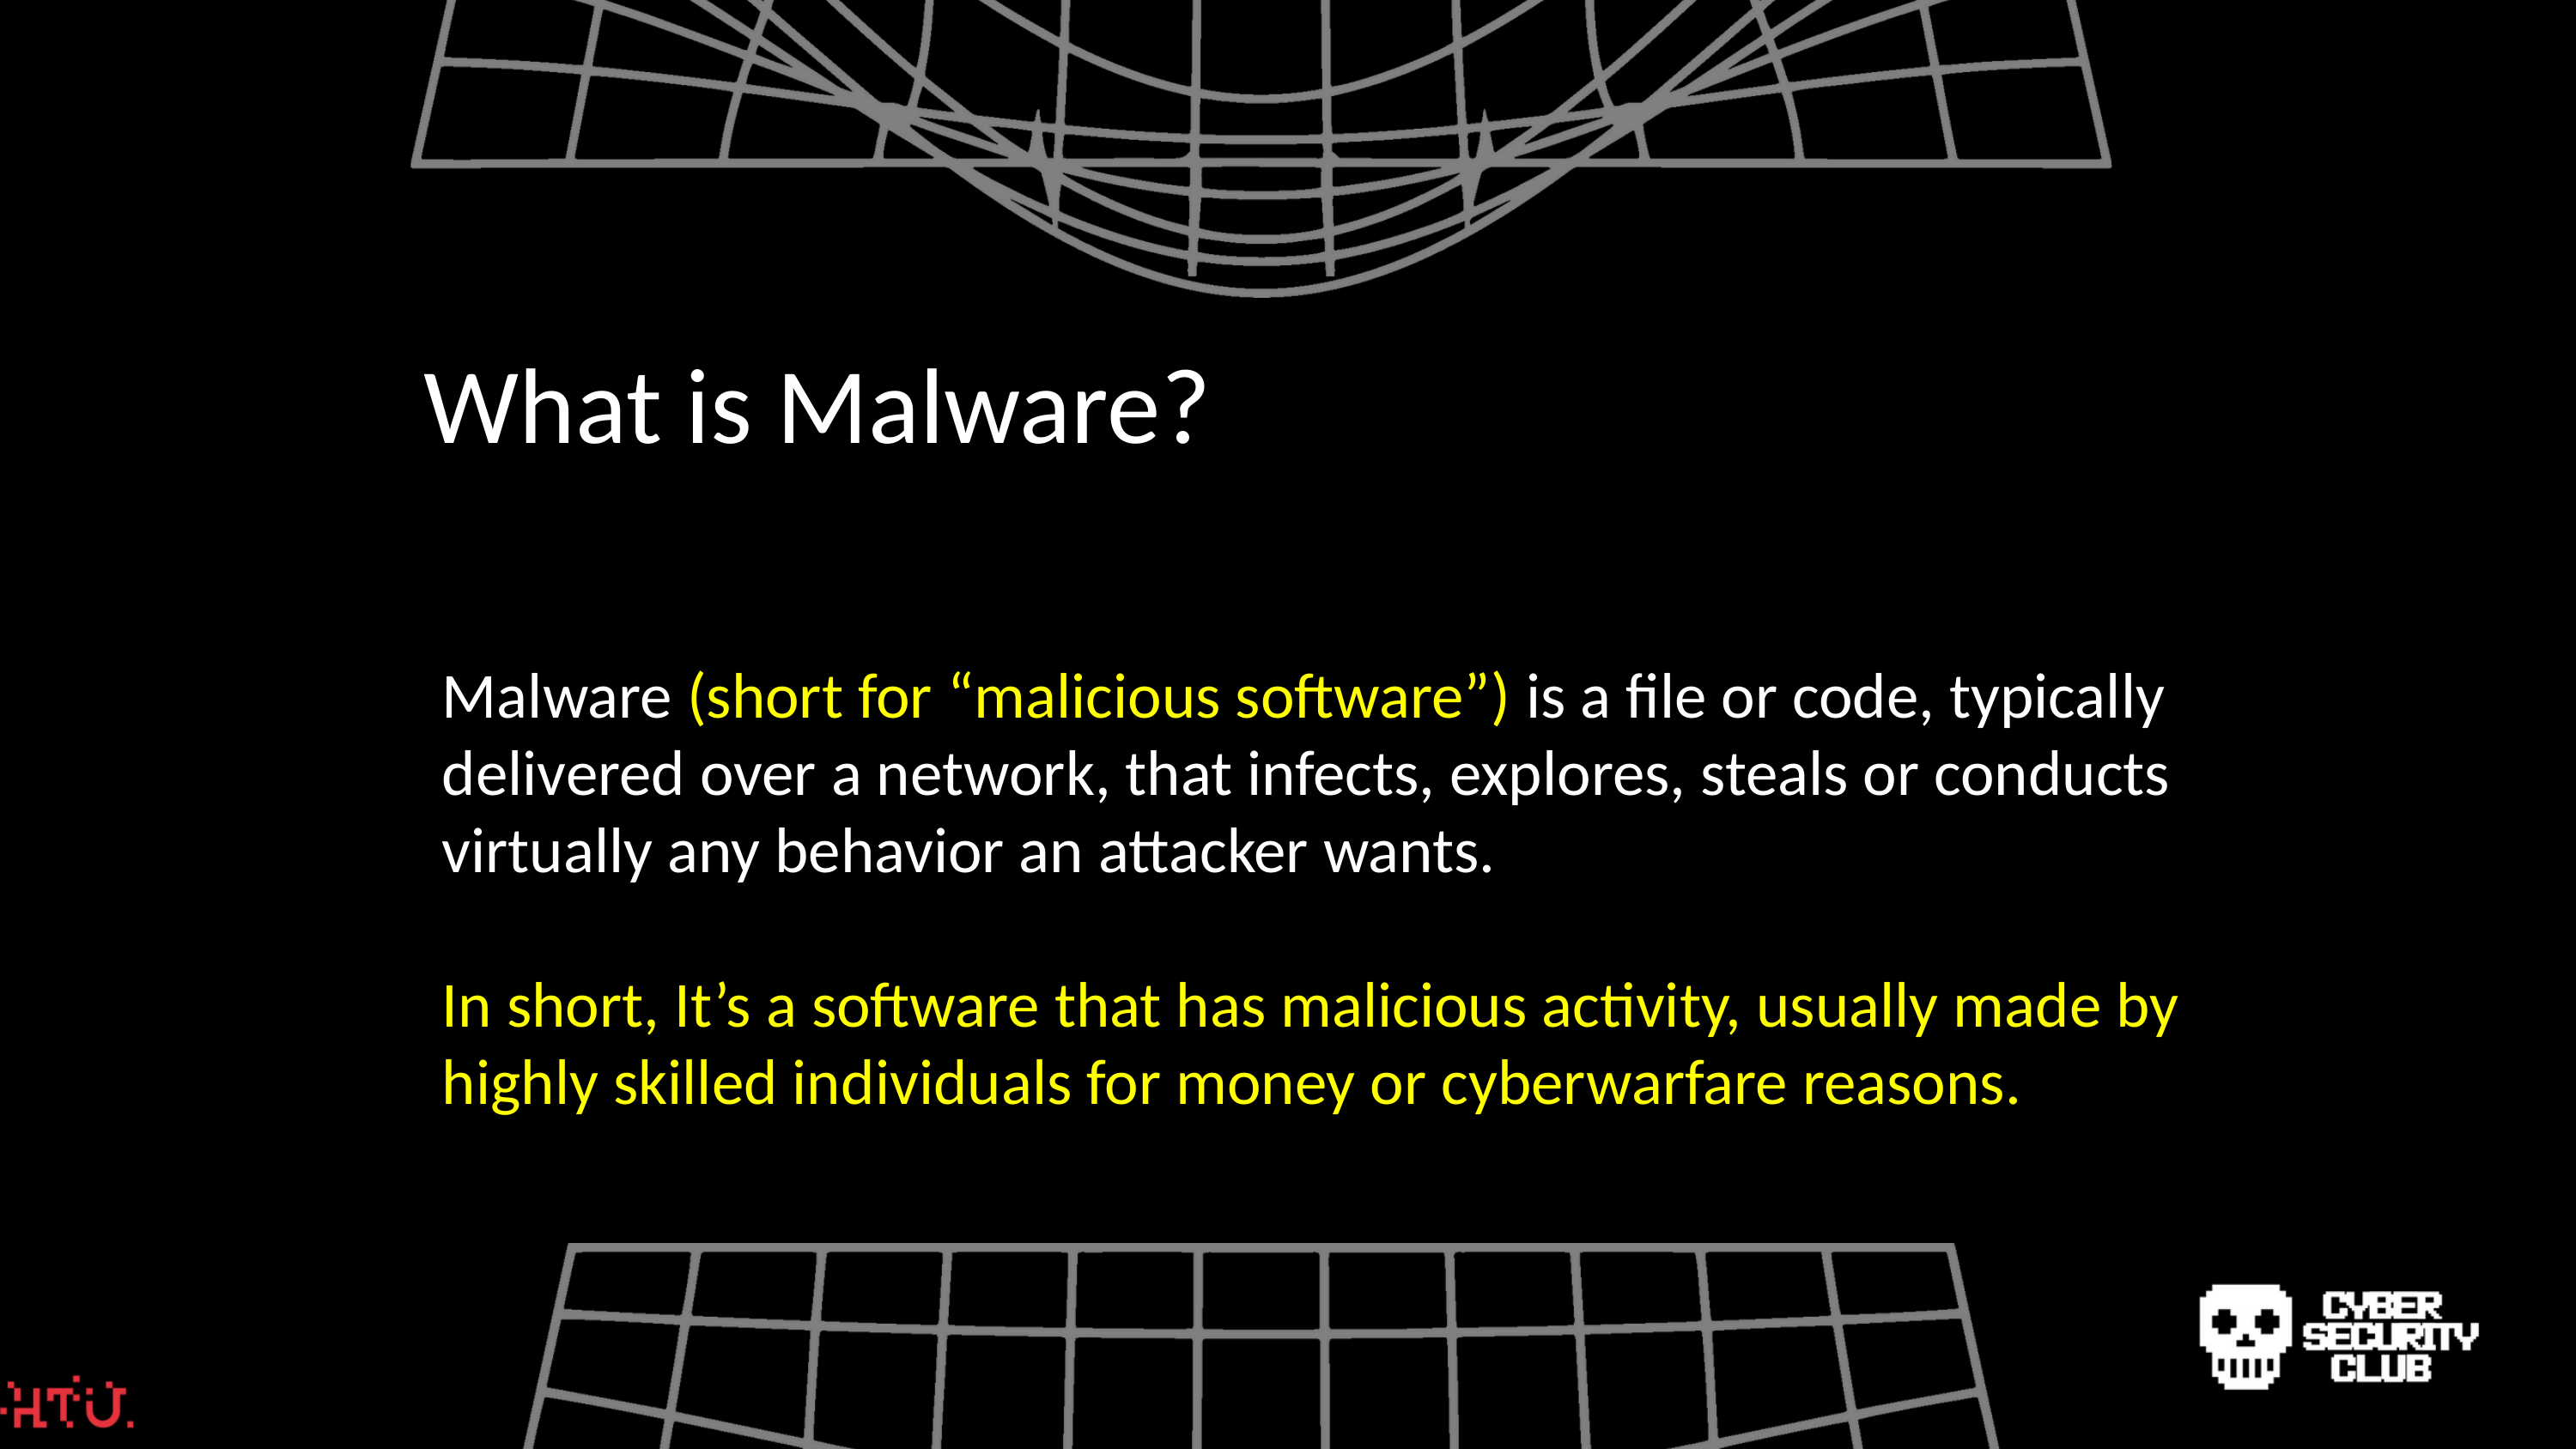

What is Malware?
Malware (short for “malicious software”) is a file or code, typically delivered over a network, that infects, explores, steals or conducts virtually any behavior an attacker wants.

In short, It’s a software that has malicious activity, usually made by highly skilled individuals for money or cyberwarfare reasons.